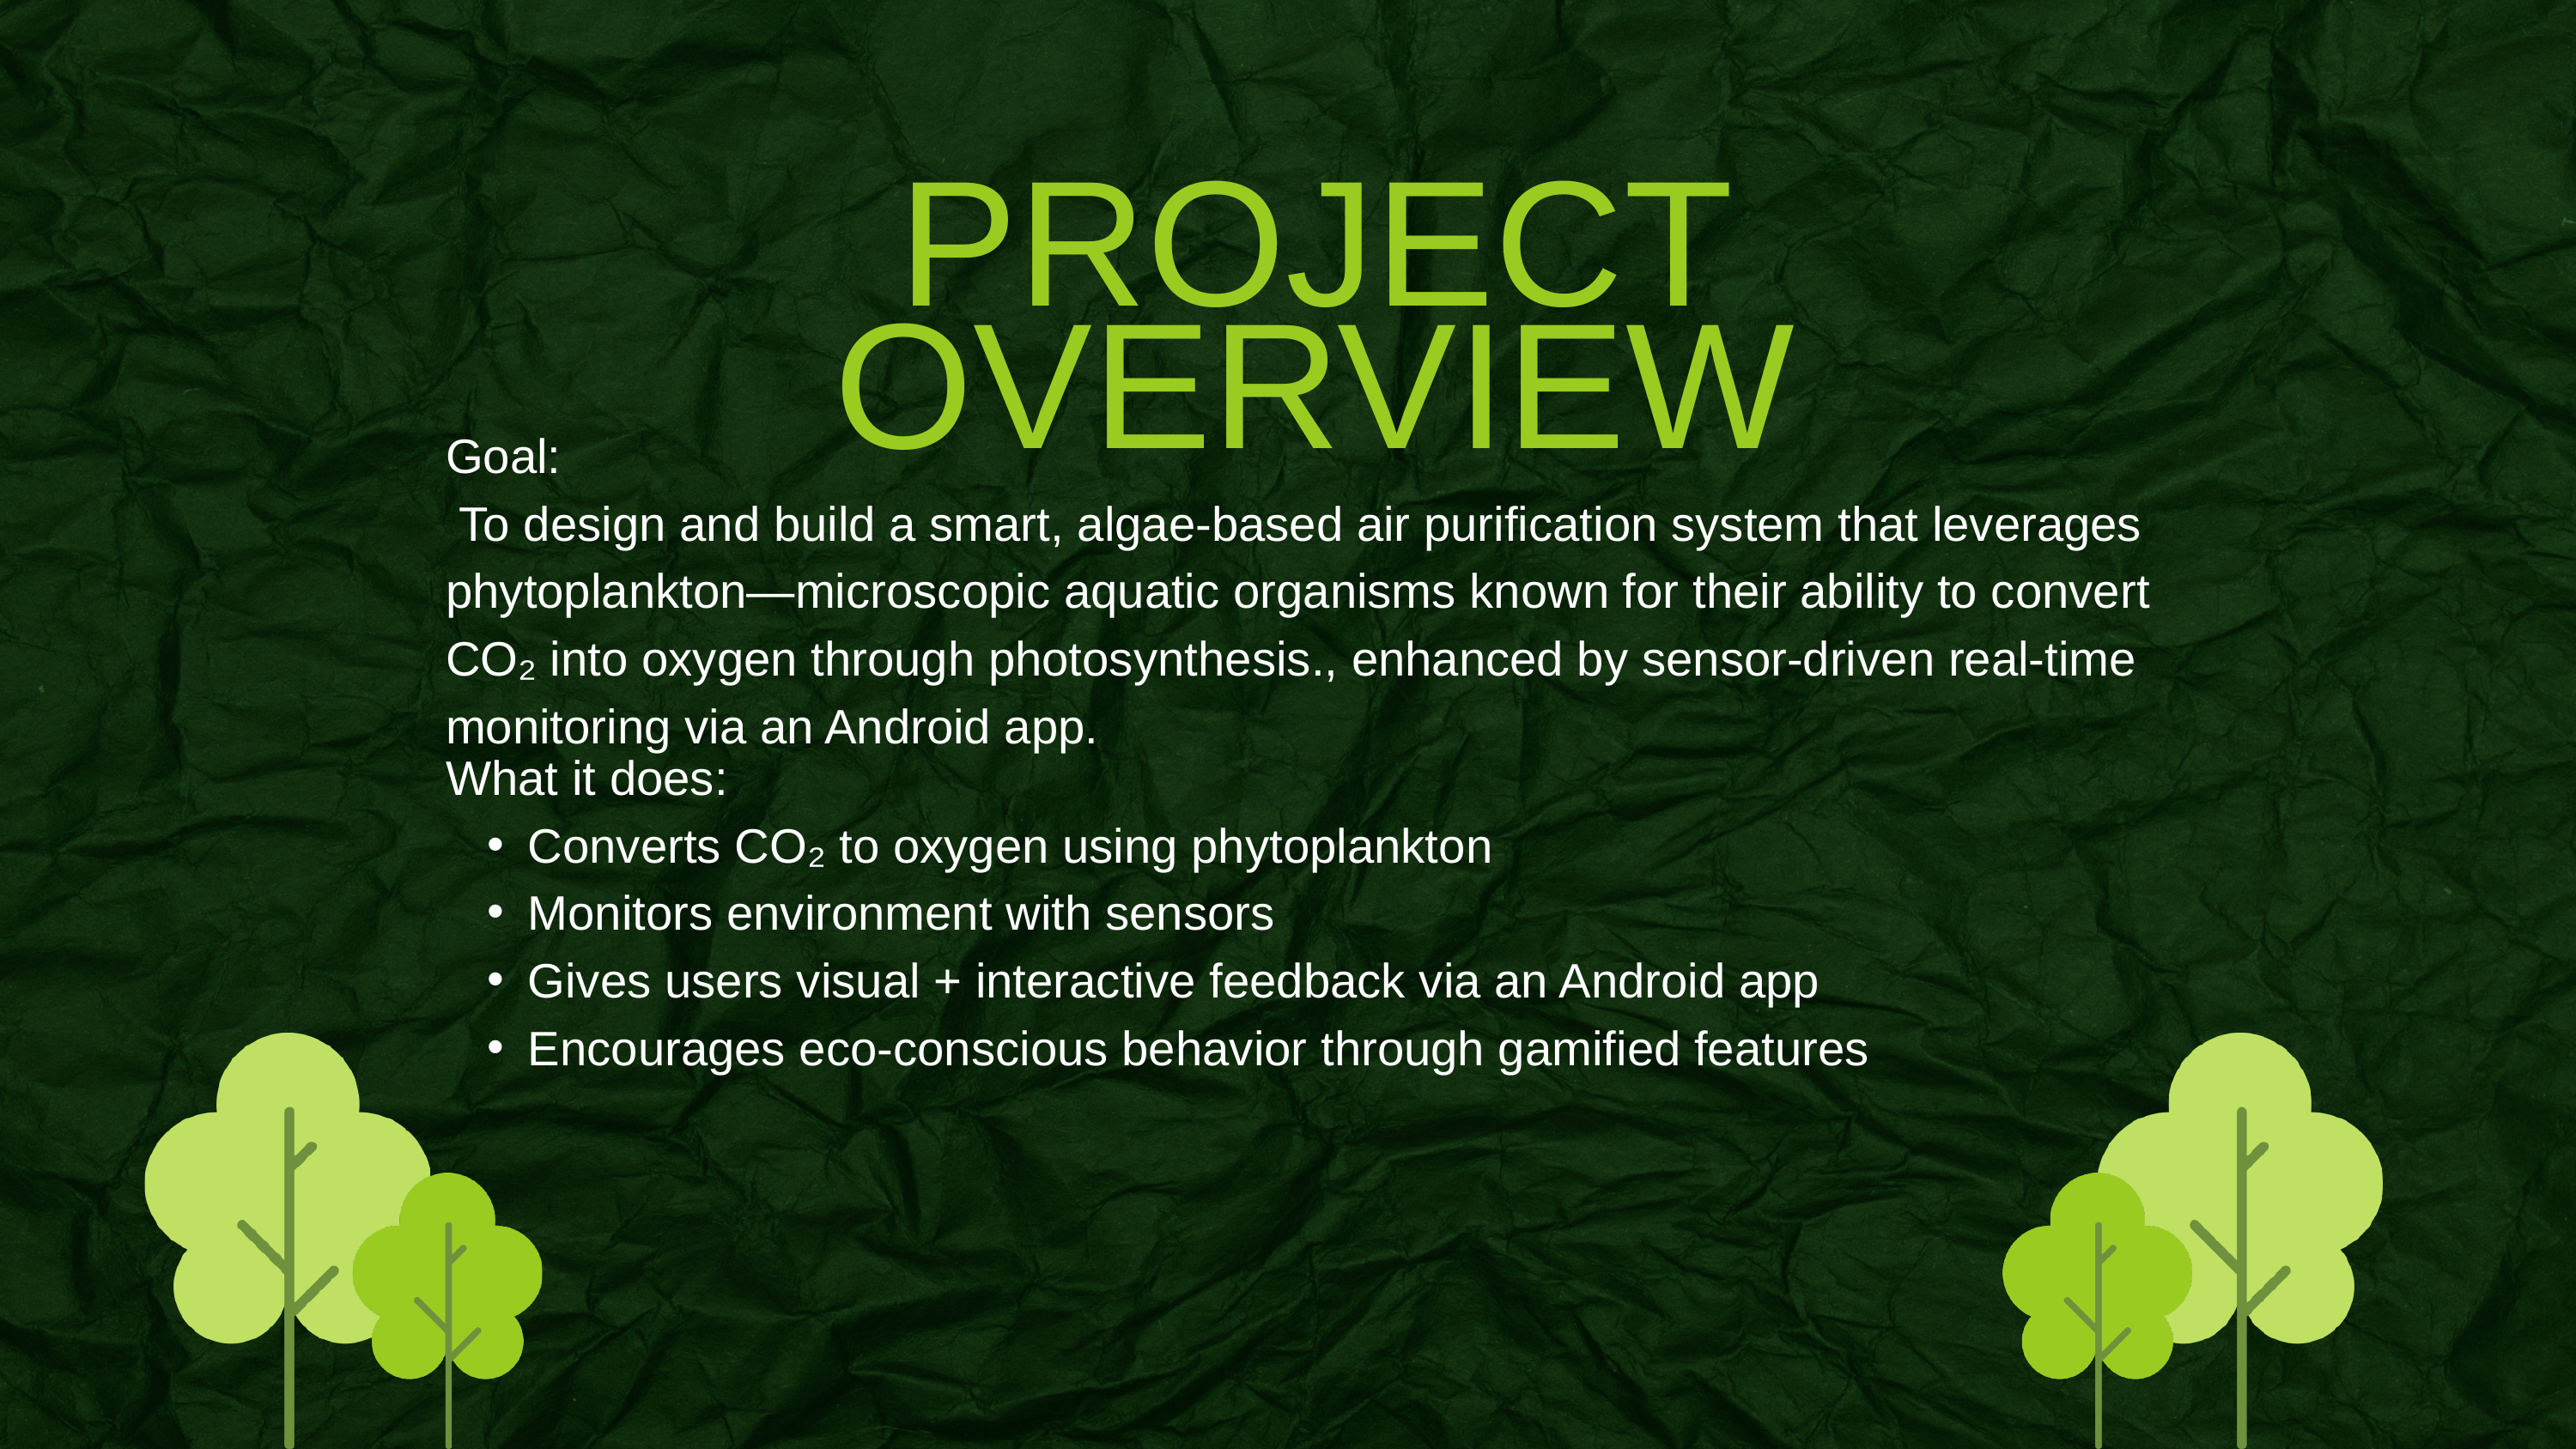

PROJECT OVERVIEW
Goal:
 To design and build a smart, algae-based air purification system that leverages phytoplankton—microscopic aquatic organisms known for their ability to convert CO₂ into oxygen through photosynthesis., enhanced by sensor-driven real-time monitoring via an Android app.
What it does:
Converts CO₂ to oxygen using phytoplankton
Monitors environment with sensors
Gives users visual + interactive feedback via an Android app
Encourages eco-conscious behavior through gamified features